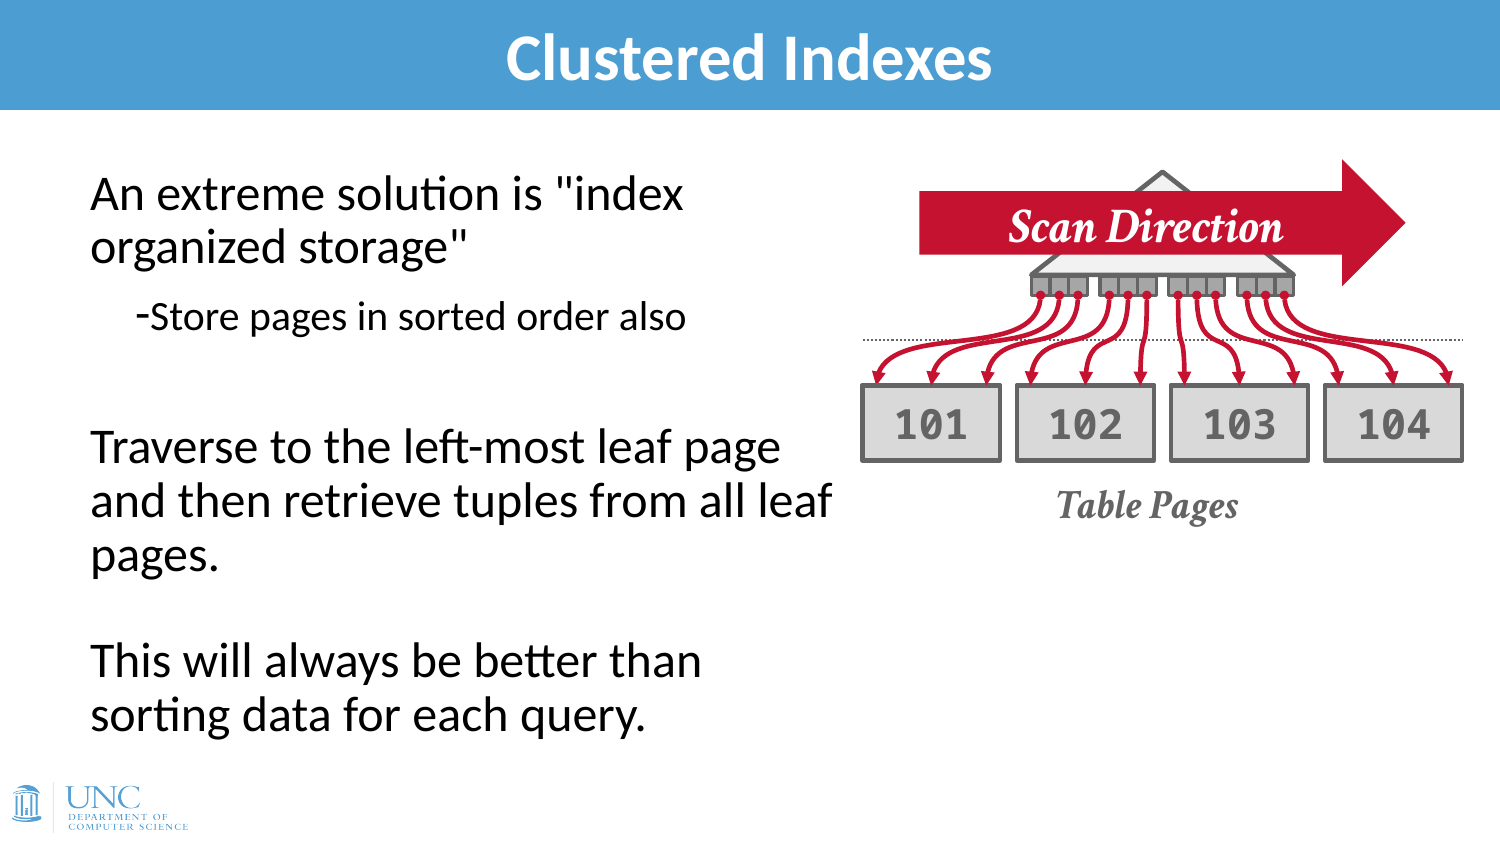

# Clustered Indexes
48
An extreme solution is "index organized storage"
    -Store pages in sorted order also

Traverse to the left-most leaf page and then retrieve tuples from all leaf pages.

This will always be better than
sorting data for each query.
Scan Direction

101

102

103

104
Table Pages